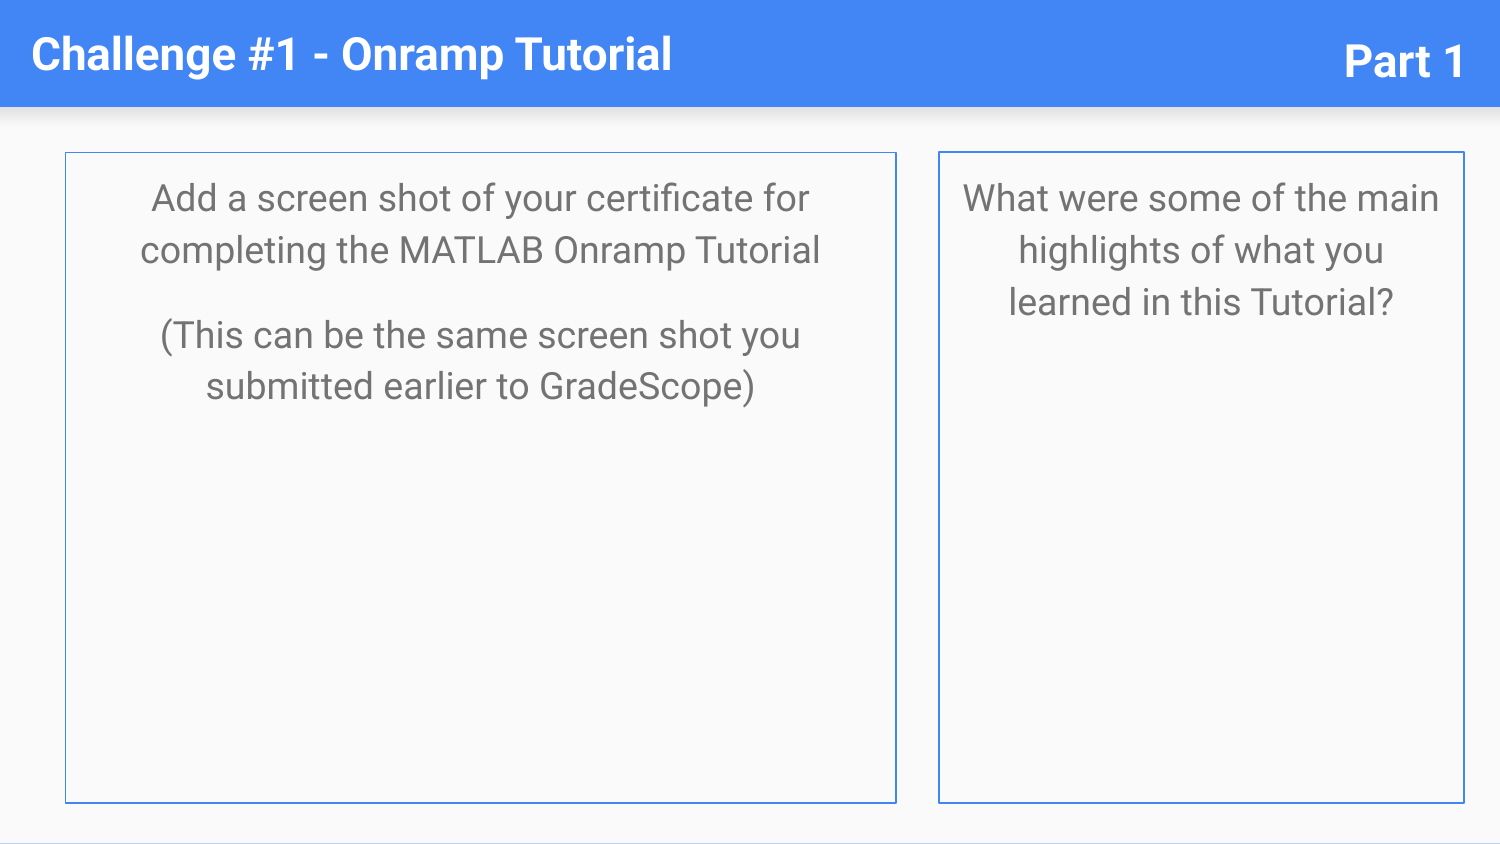

# Challenge #1 - Onramp Tutorial
Part 1
What were some of the main highlights of what you learned in this Tutorial?
Add a screen shot of your certificate for completing the MATLAB Onramp Tutorial
(This can be the same screen shot you submitted earlier to GradeScope)